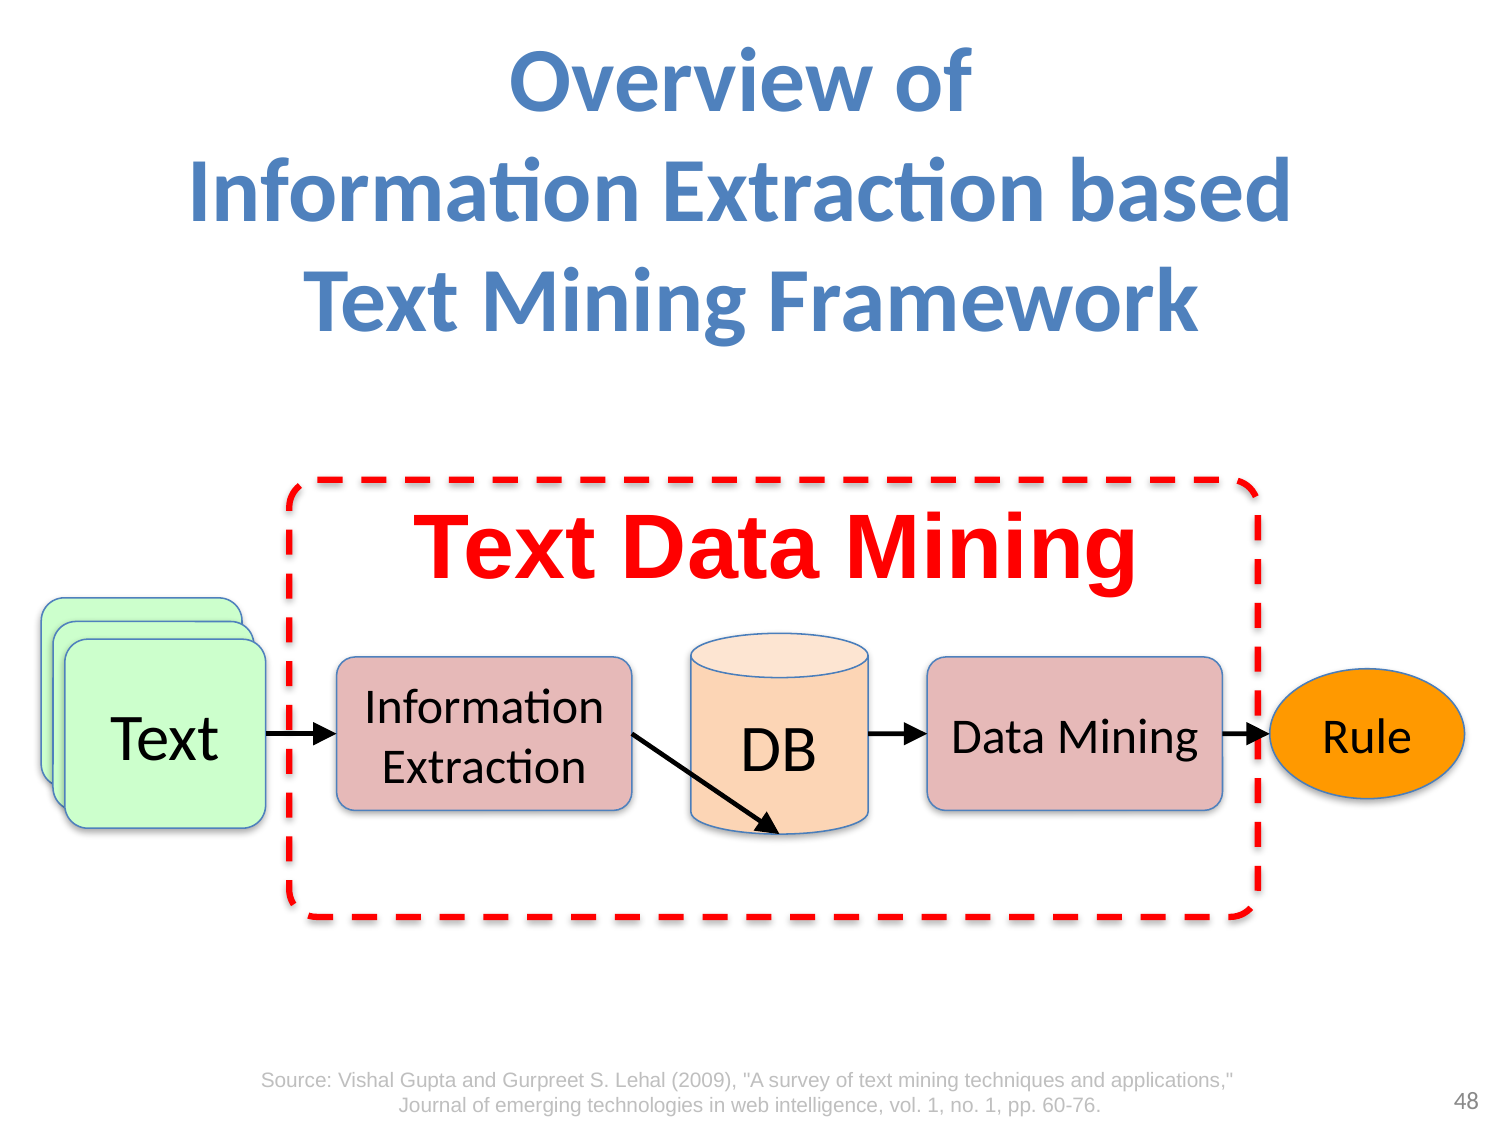

# Overview of Information Extraction based Text Mining Framework

Text Data Mining
Text
Text
DB
Text
Information Extraction
Data Mining
Rule
Source: Vishal Gupta and Gurpreet S. Lehal (2009), "A survey of text mining techniques and applications,"
Journal of emerging technologies in web intelligence, vol. 1, no. 1, pp. 60-76.
48